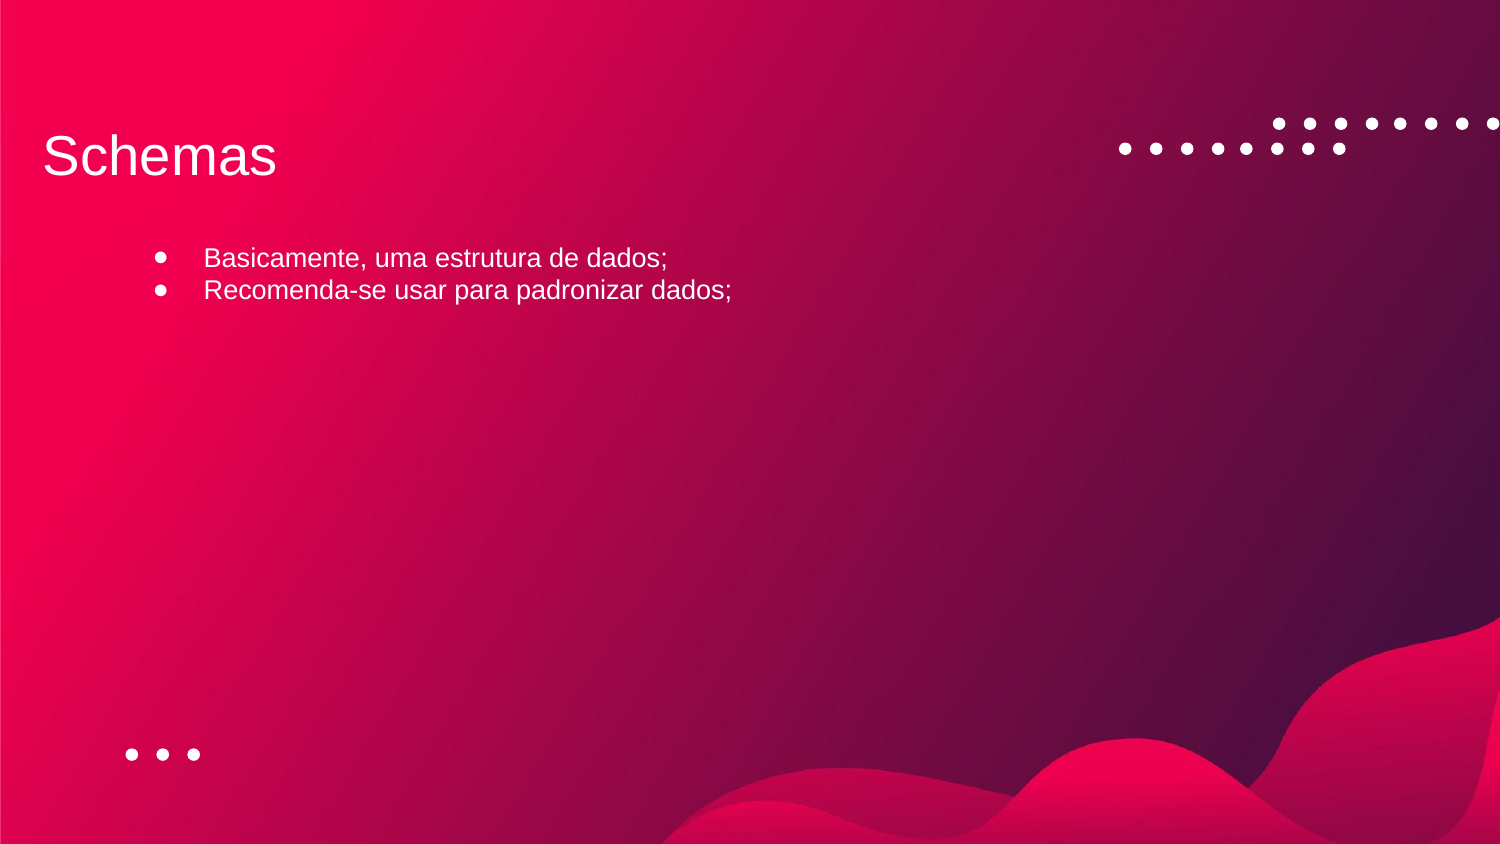

# Schemas

Basicamente, uma estrutura de dados;
Recomenda-se usar para padronizar dados;